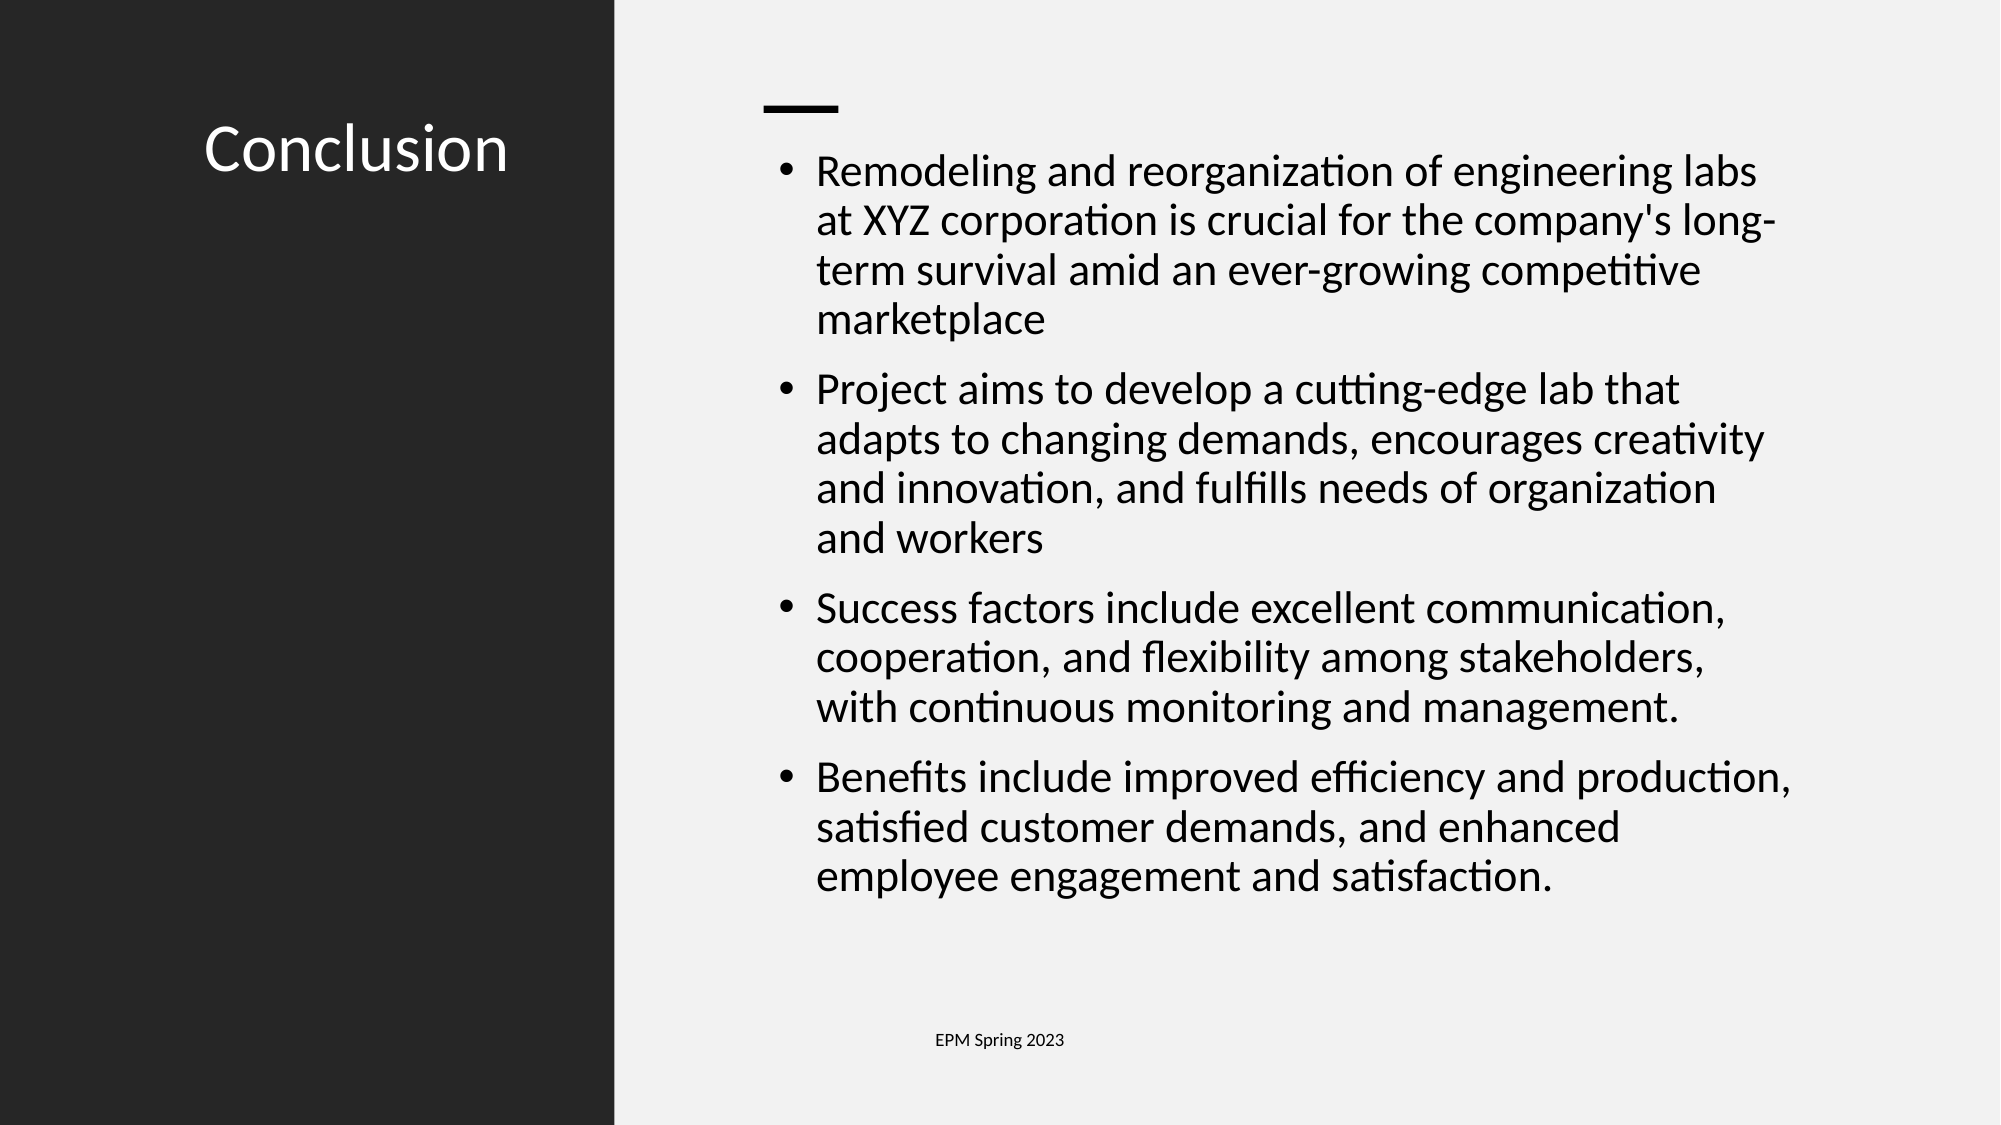

# Conclusion

Remodeling and reorganization of engineering labs at XYZ corporation is crucial for the company's long-term survival amid an ever-growing competitive marketplace
Project aims to develop a cutting-edge lab that adapts to changing demands, encourages creativity and innovation, and fulfills needs of organization and workers
Success factors include excellent communication, cooperation, and flexibility among stakeholders, with continuous monitoring and management.
Benefits include improved efficiency and production, satisfied customer demands, and enhanced employee engagement and satisfaction.

EPM Spring 2023